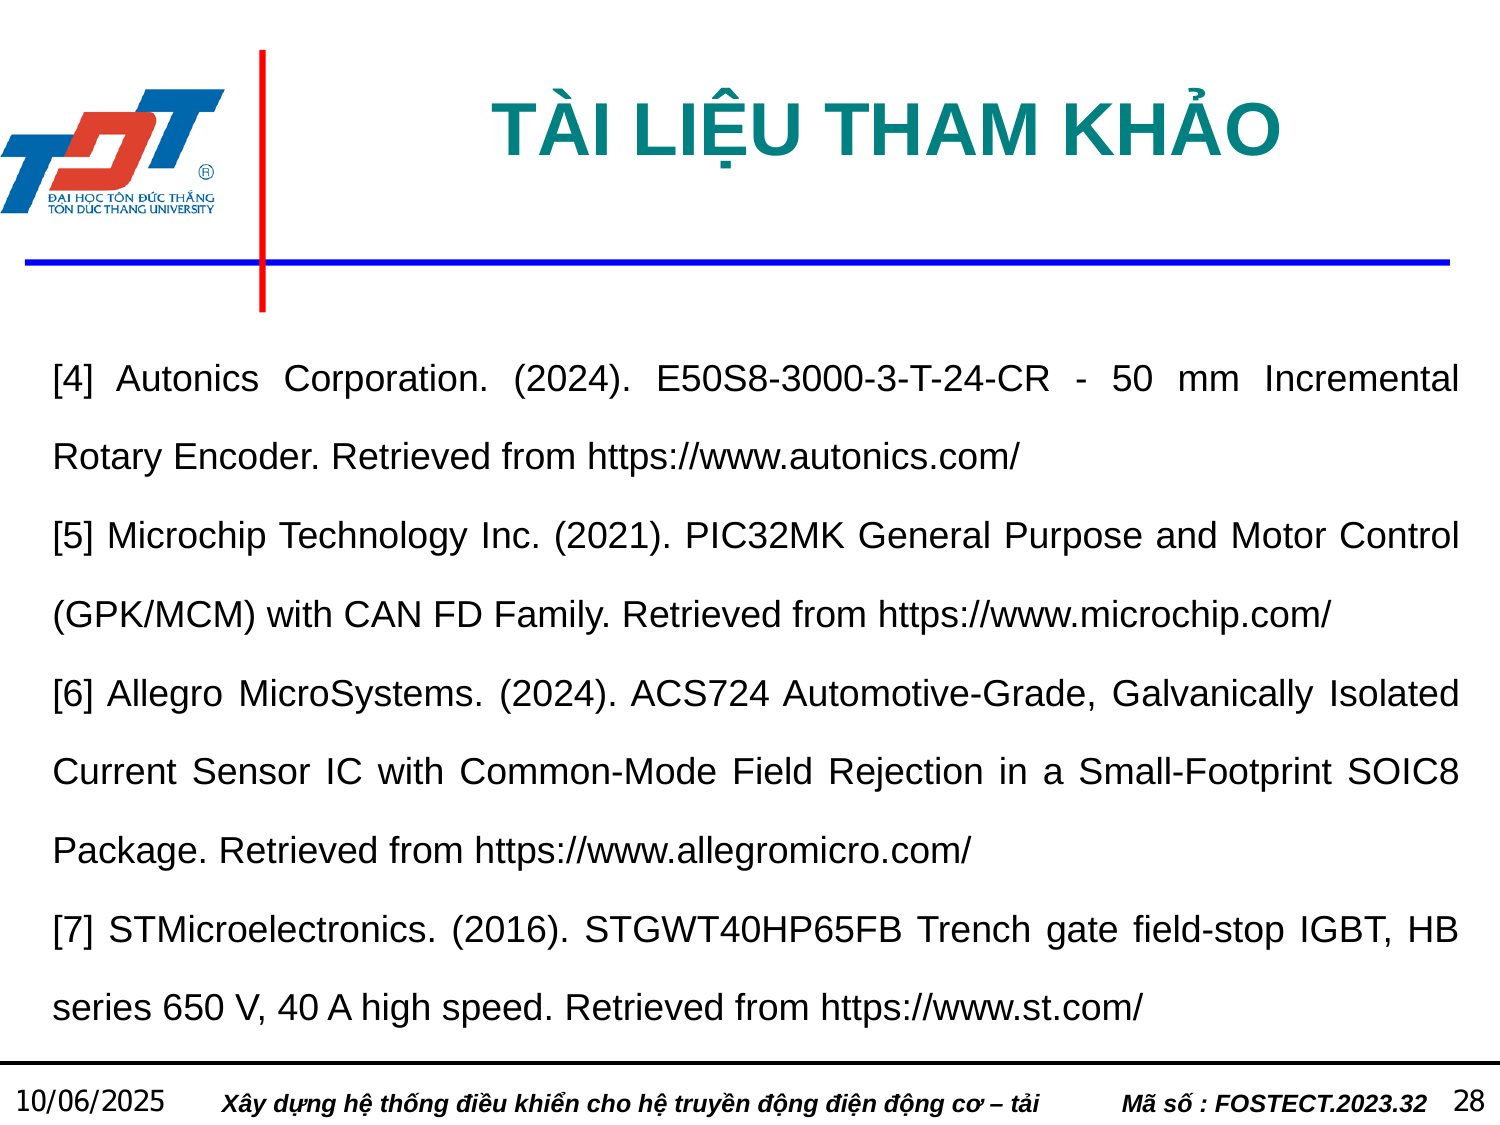

TÀI LIỆU THAM KHẢO
[4] Autonics Corporation. (2024). E50S8-3000-3-T-24-CR - 50 mm Incremental Rotary Encoder. Retrieved from https://www.autonics.com/
[5] Microchip Technology Inc. (2021). PIC32MK General Purpose and Motor Control (GPK/MCM) with CAN FD Family. Retrieved from https://www.microchip.com/
[6] Allegro MicroSystems. (2024). ACS724 Automotive-Grade, Galvanically Isolated Current Sensor IC with Common-Mode Field Rejection in a Small-Footprint SOIC8 Package. Retrieved from https://www.allegromicro.com/
[7] STMicroelectronics. (2016). STGWT40HP65FB Trench gate field-stop IGBT, HB series 650 V, 40 A high speed. Retrieved from https://www.st.com/
10/06/2025
28

Xây dựng hệ thống điều khiển cho hệ truyền động điện động cơ – tải	Mã số : FOSTECT.2023.32